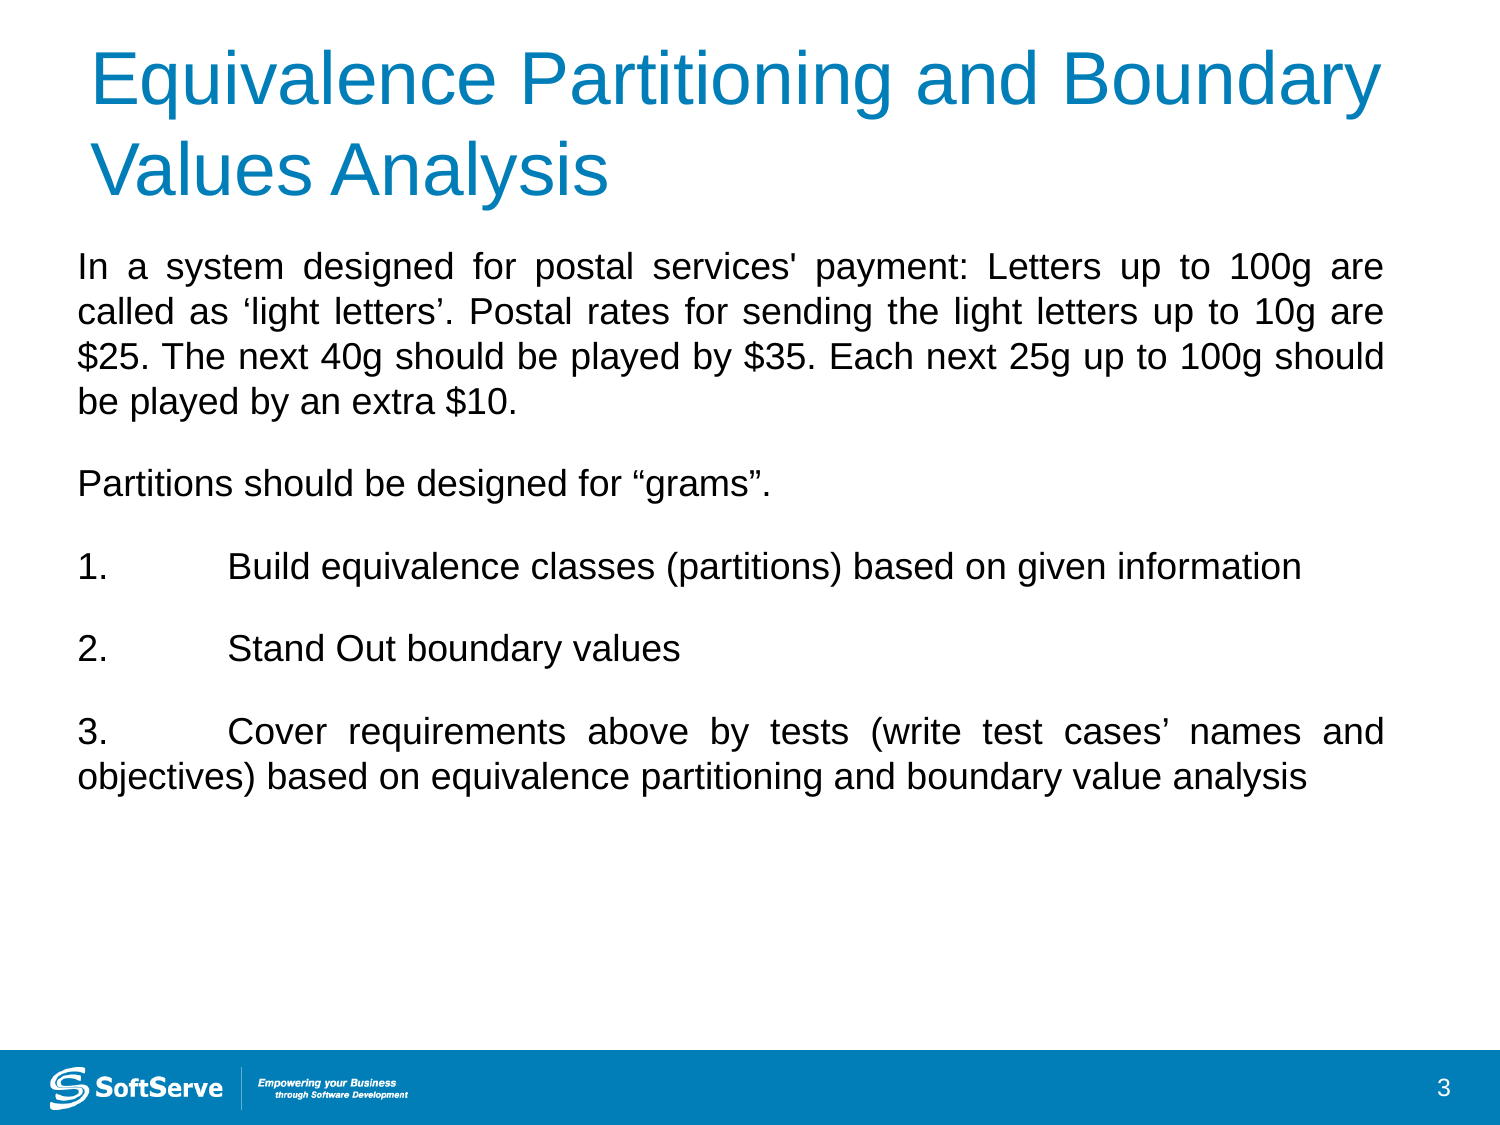

Equivalence Partitioning and Boundary Values Analysis
In a system designed for postal services' payment: Letters up to 100g are called as ‘light letters’. Postal rates for sending the light letters up to 10g are $25. The next 40g should be played by $35. Each next 25g up to 100g should be played by an extra $10.
Partitions should be designed for “grams”.
1.	Build equivalence classes (partitions) based on given information
2.	Stand Out boundary values
3.	Cover requirements above by tests (write test cases’ names and objectives) based on equivalence partitioning and boundary value analysis

3